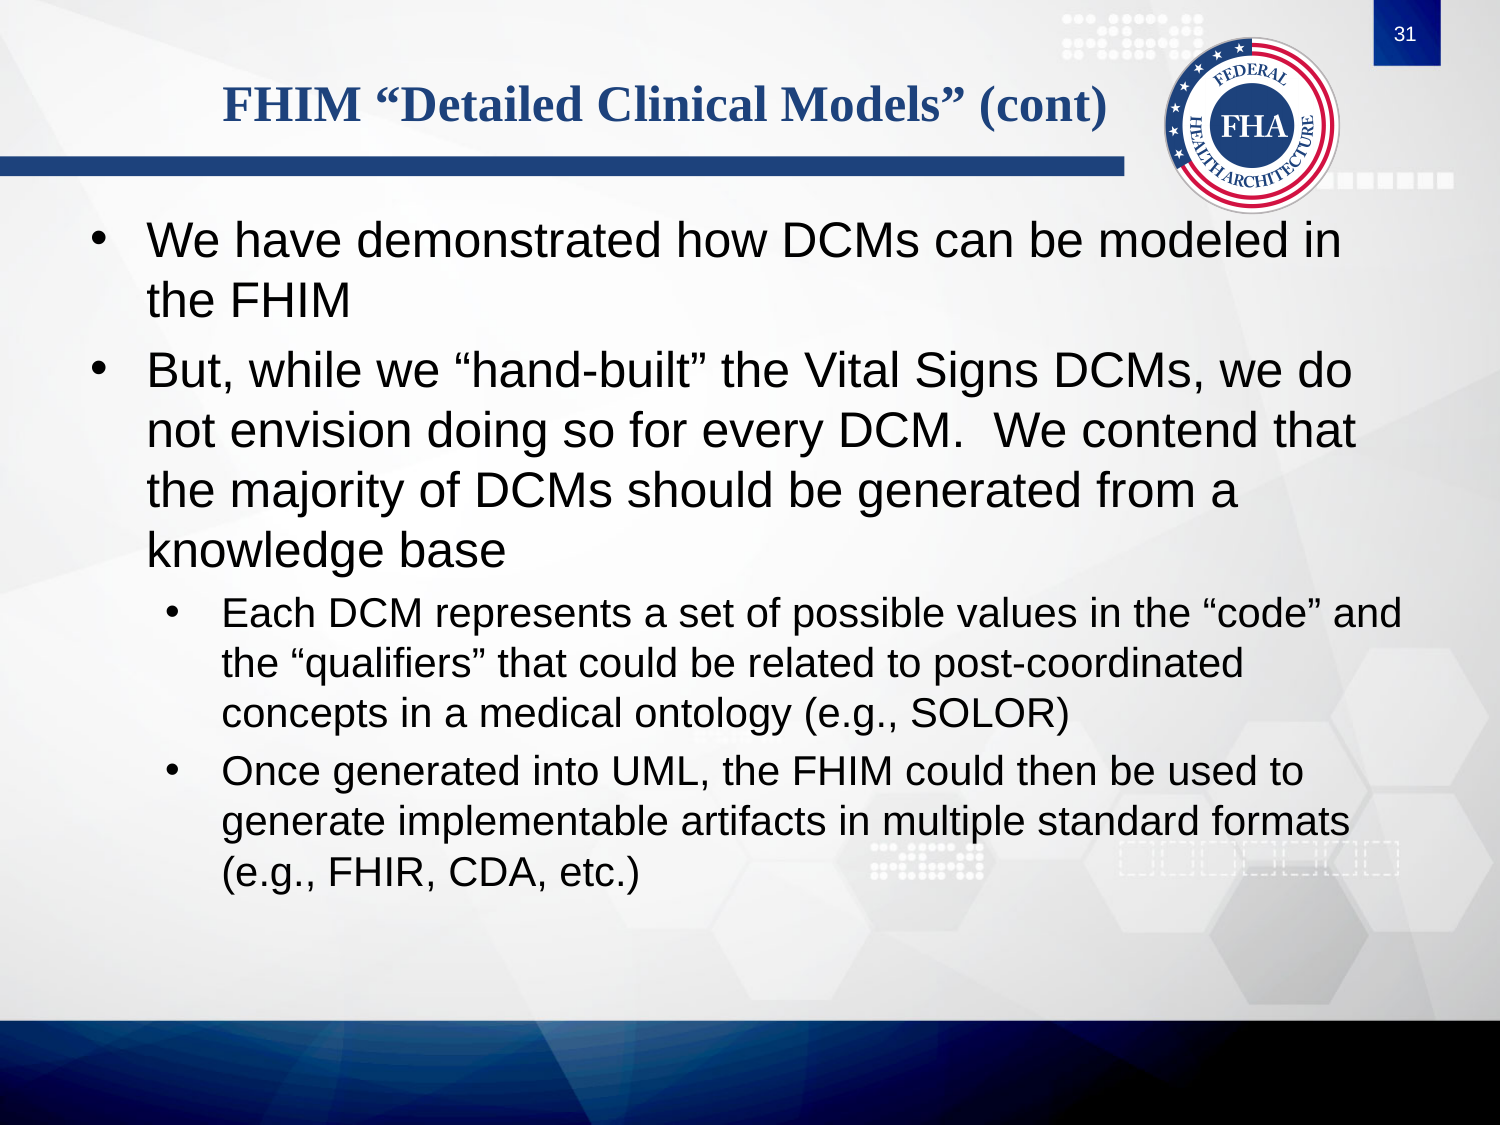

31
# FHIM “Detailed Clinical Models” (cont)
We have demonstrated how DCMs can be modeled in the FHIM
But, while we “hand-built” the Vital Signs DCMs, we do not envision doing so for every DCM.  We contend that the majority of DCMs should be generated from a knowledge base
Each DCM represents a set of possible values in the “code” and the “qualifiers” that could be related to post-coordinated concepts in a medical ontology (e.g., SOLOR)
Once generated into UML, the FHIM could then be used to generate implementable artifacts in multiple standard formats (e.g., FHIR, CDA, etc.)